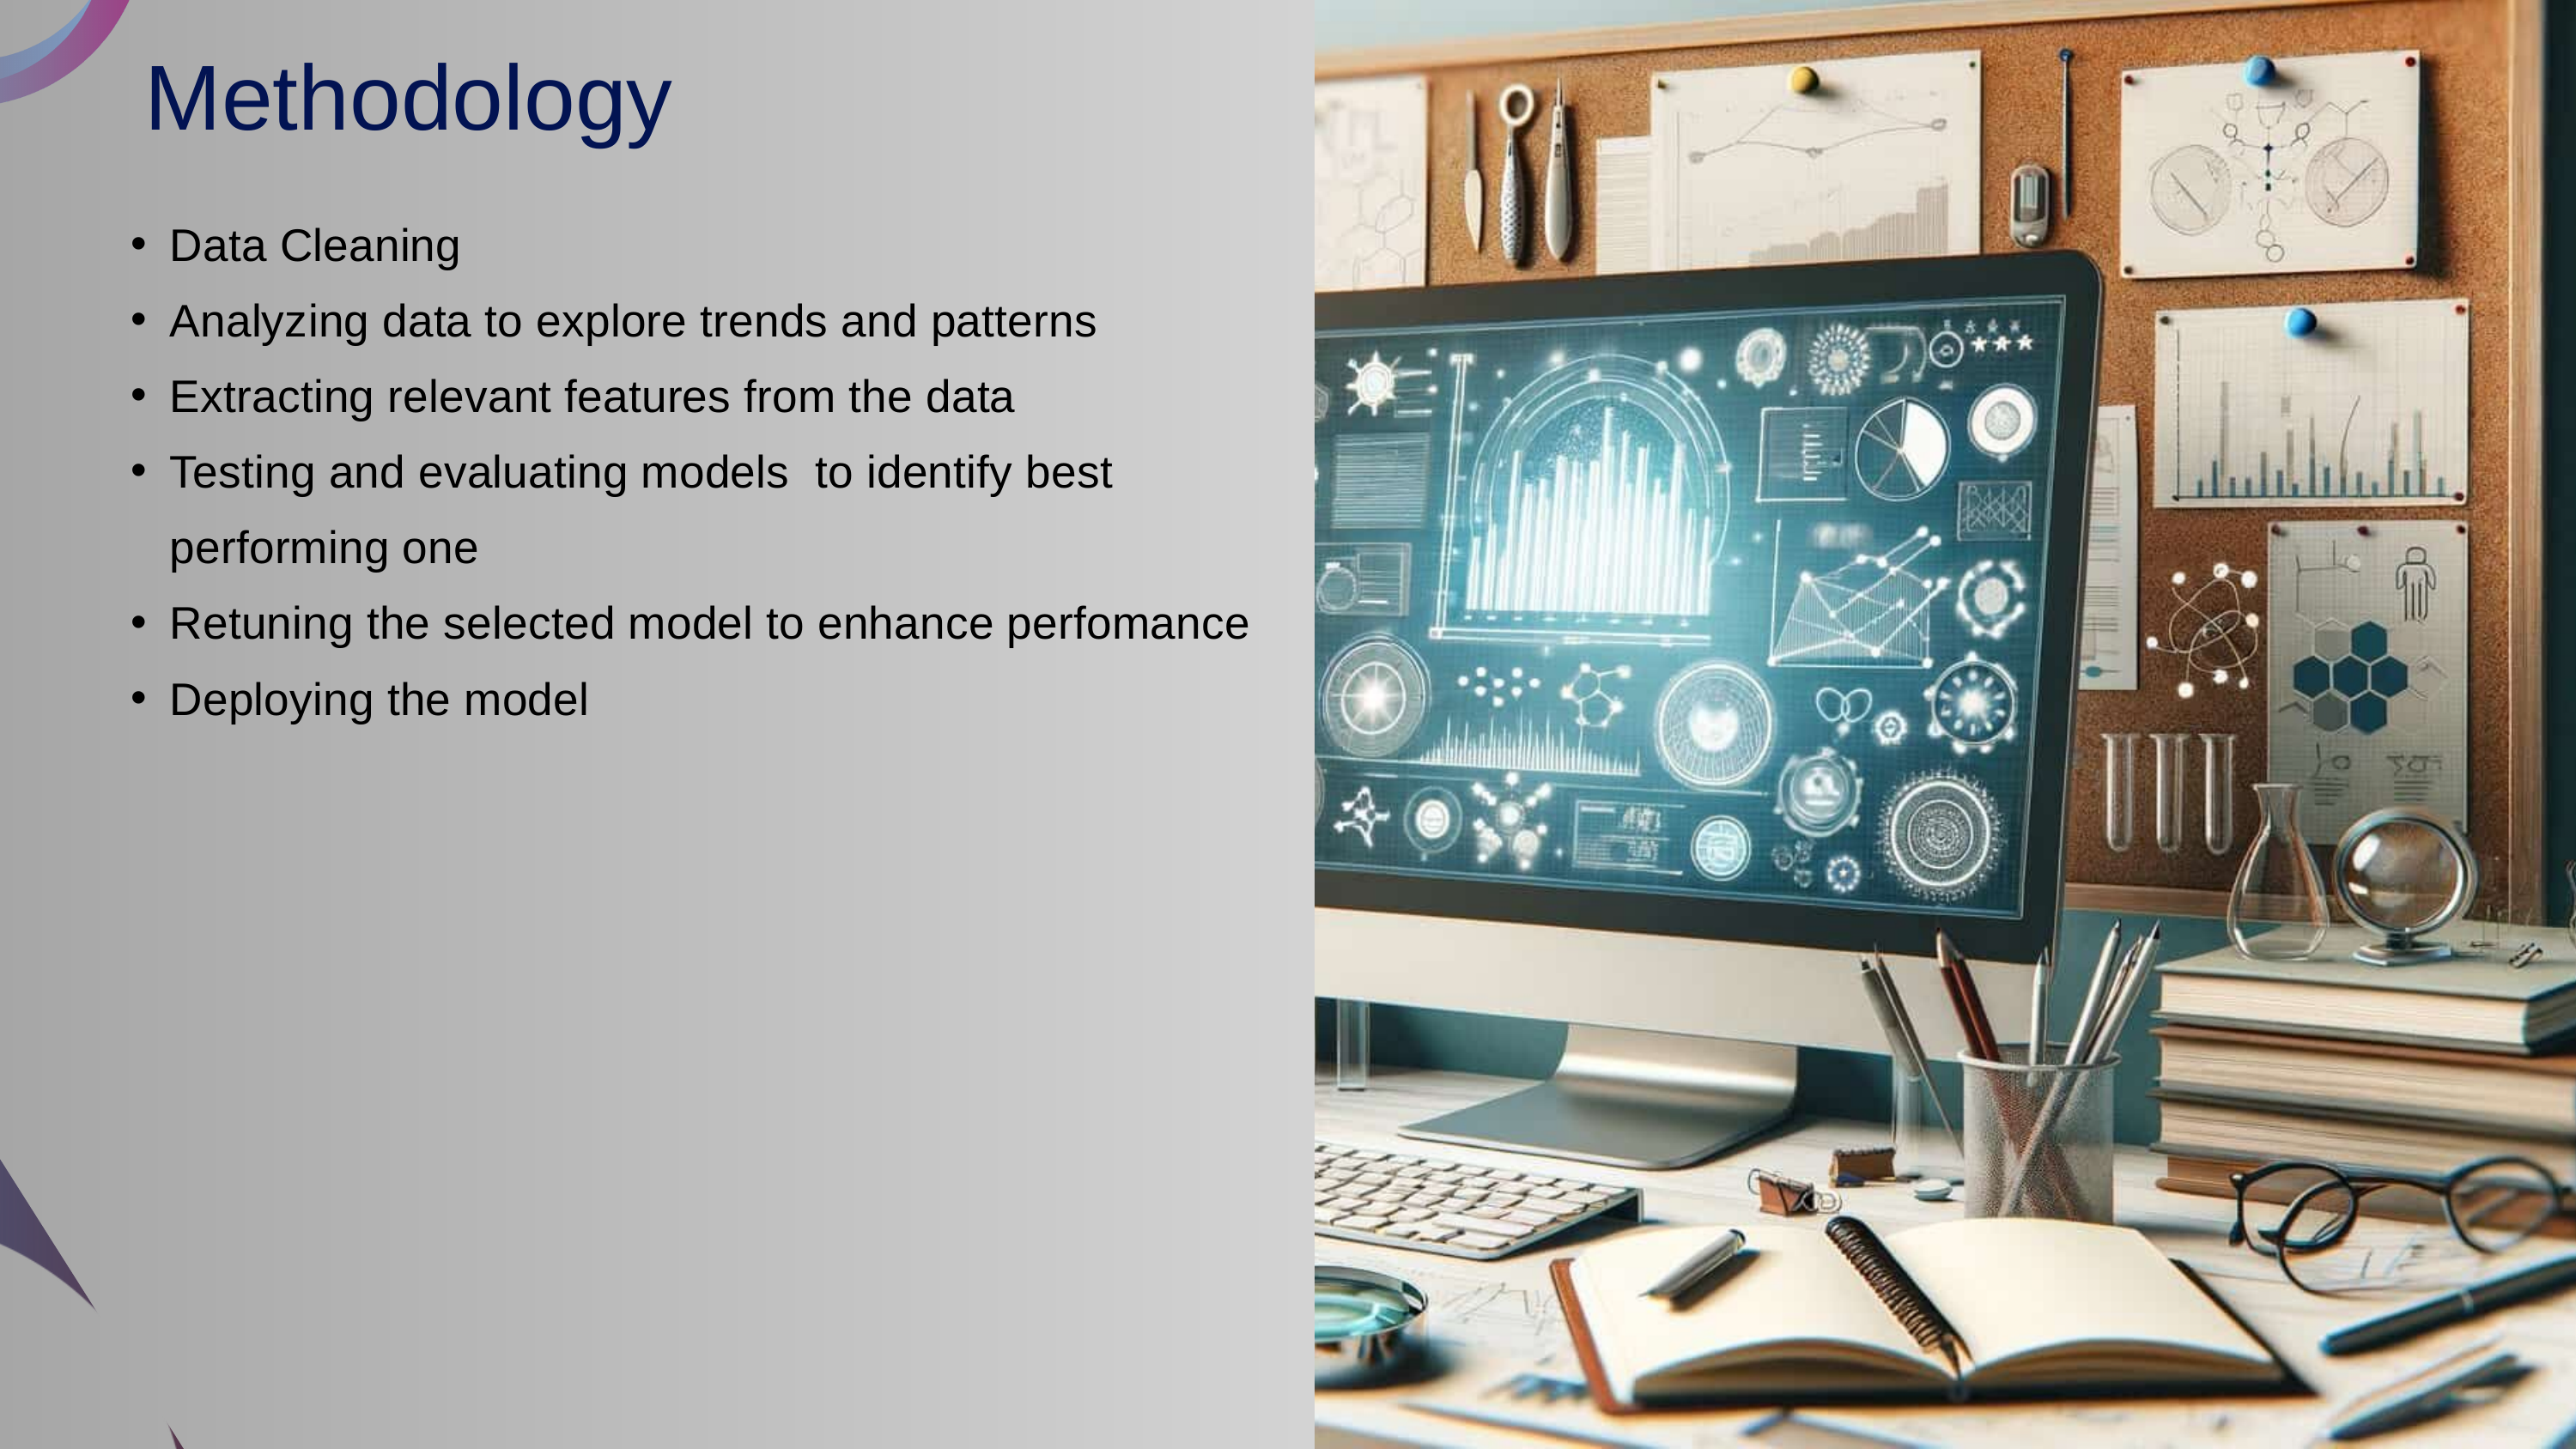

Methodology
Data Cleaning
Analyzing data to explore trends and patterns
Extracting relevant features from the data
Testing and evaluating models  to identify best performing one
Retuning the selected model to enhance perfomance
Deploying the model